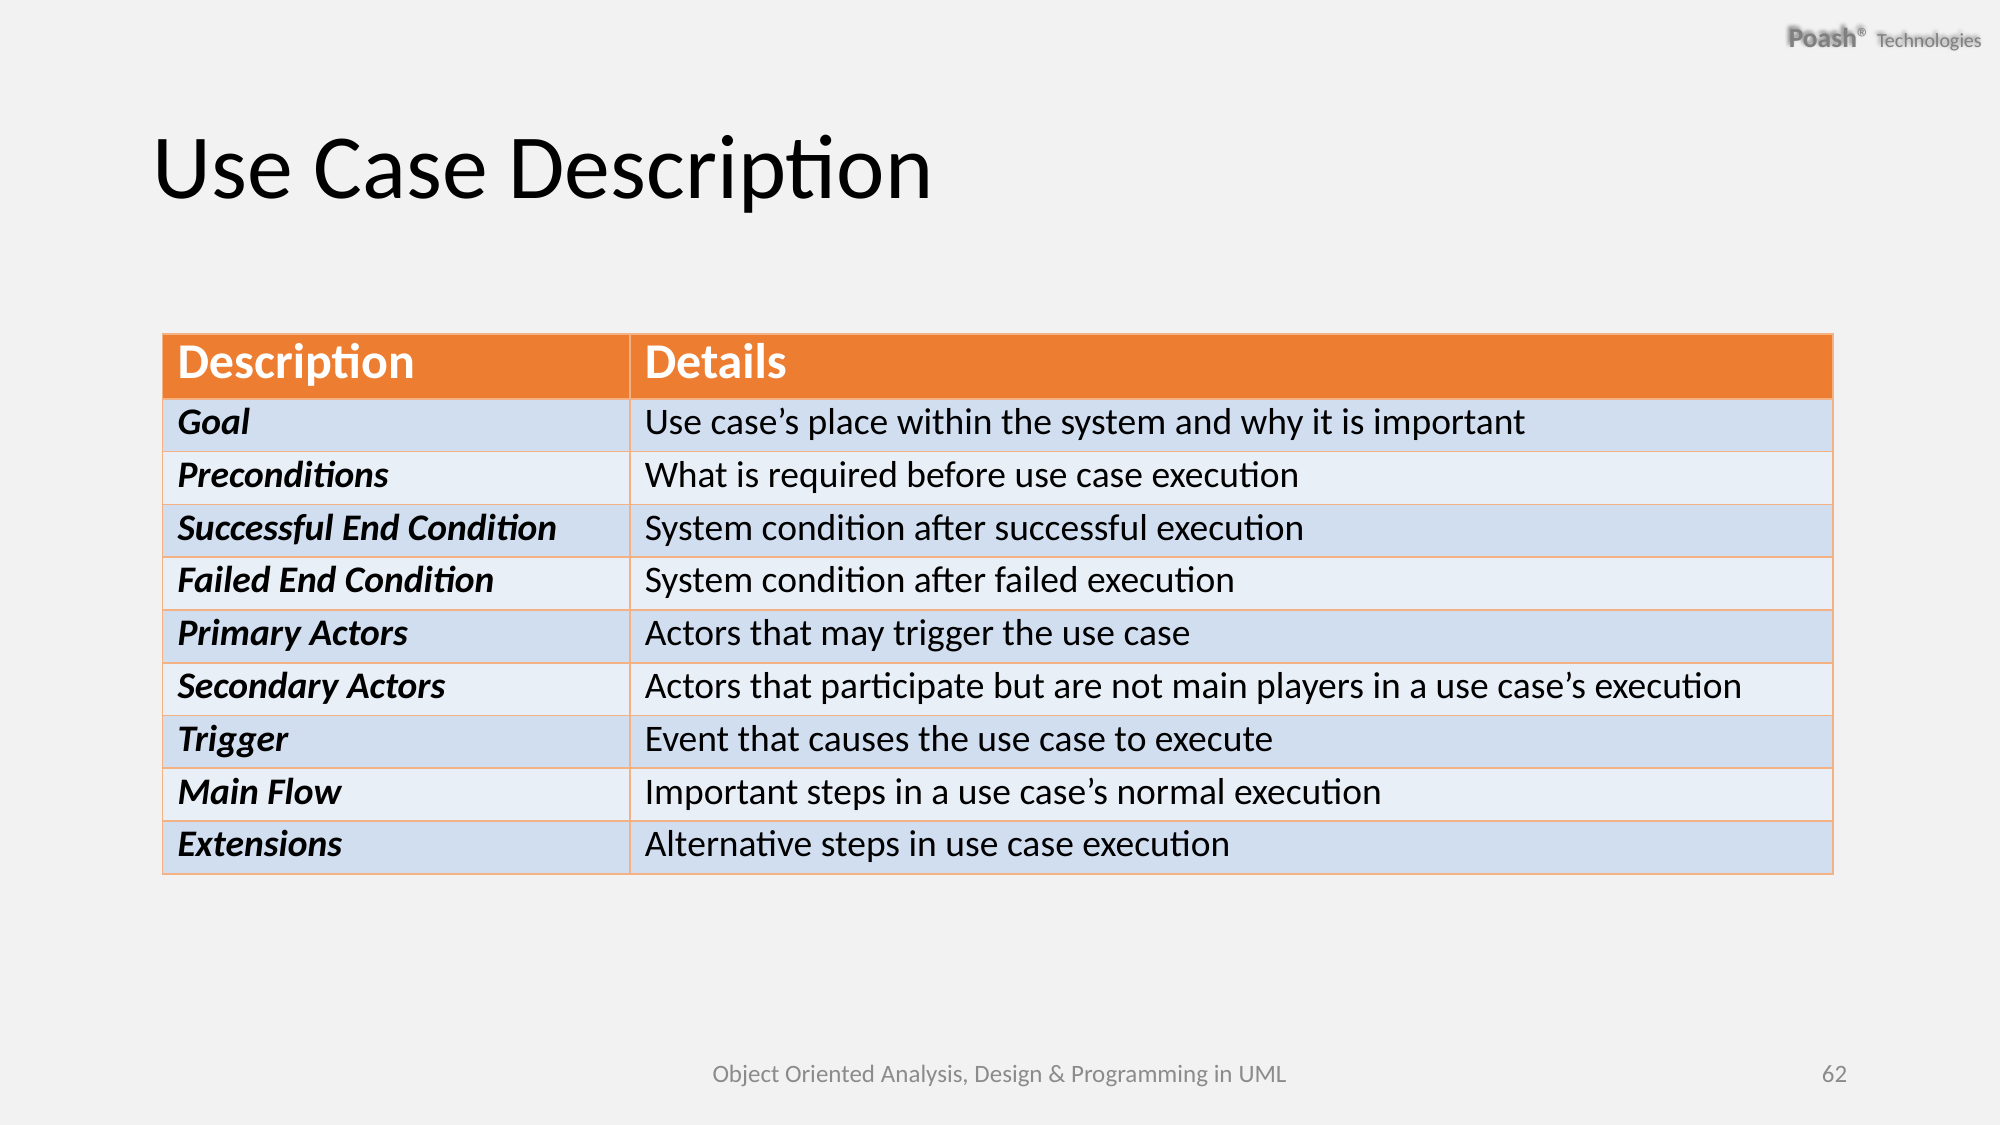

# Use Case Description
| Description | Details |
| --- | --- |
| Goal | Use case’s place within the system and why it is important |
| Preconditions | What is required before use case execution |
| Successful End Condition | System condition after successful execution |
| Failed End Condition | System condition after failed execution |
| Primary Actors | Actors that may trigger the use case |
| Secondary Actors | Actors that participate but are not main players in a use case’s execution |
| Trigger | Event that causes the use case to execute |
| Main Flow | Important steps in a use case’s normal execution |
| Extensions | Alternative steps in use case execution |
Object Oriented Analysis, Design & Programming in UML
62